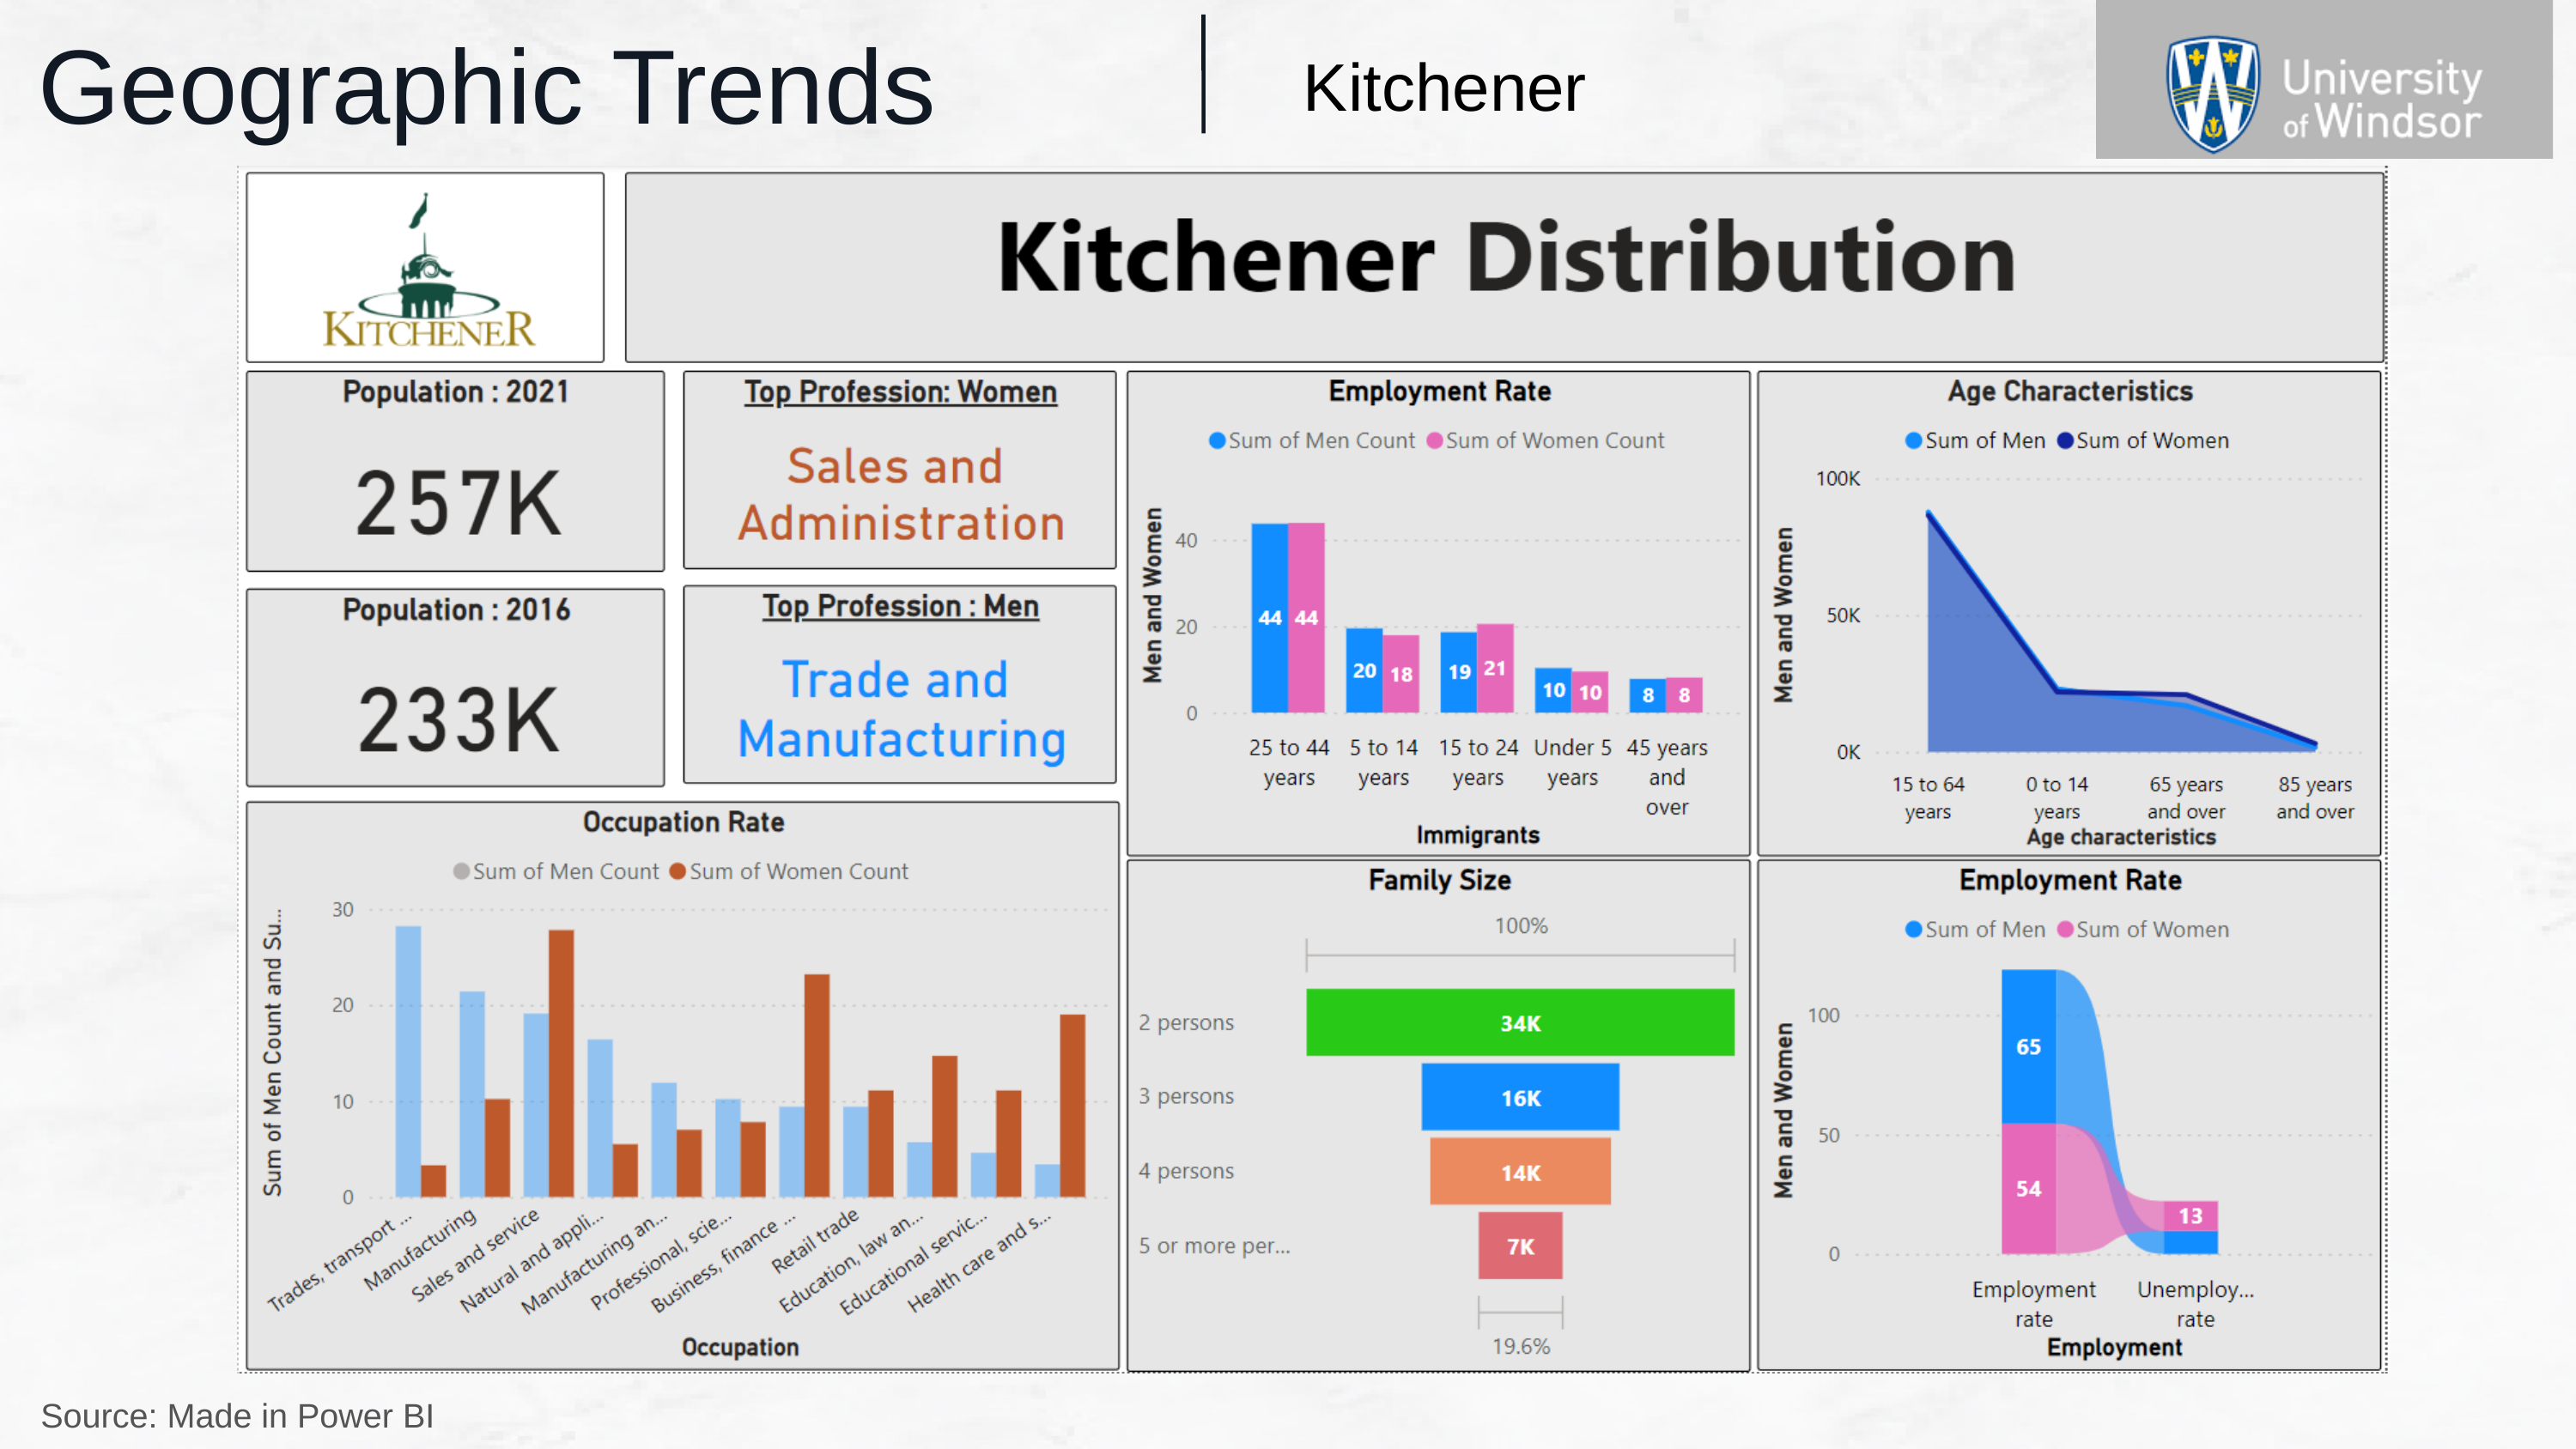

Geographic Trends
Kitchener

Source: Made in Power BI